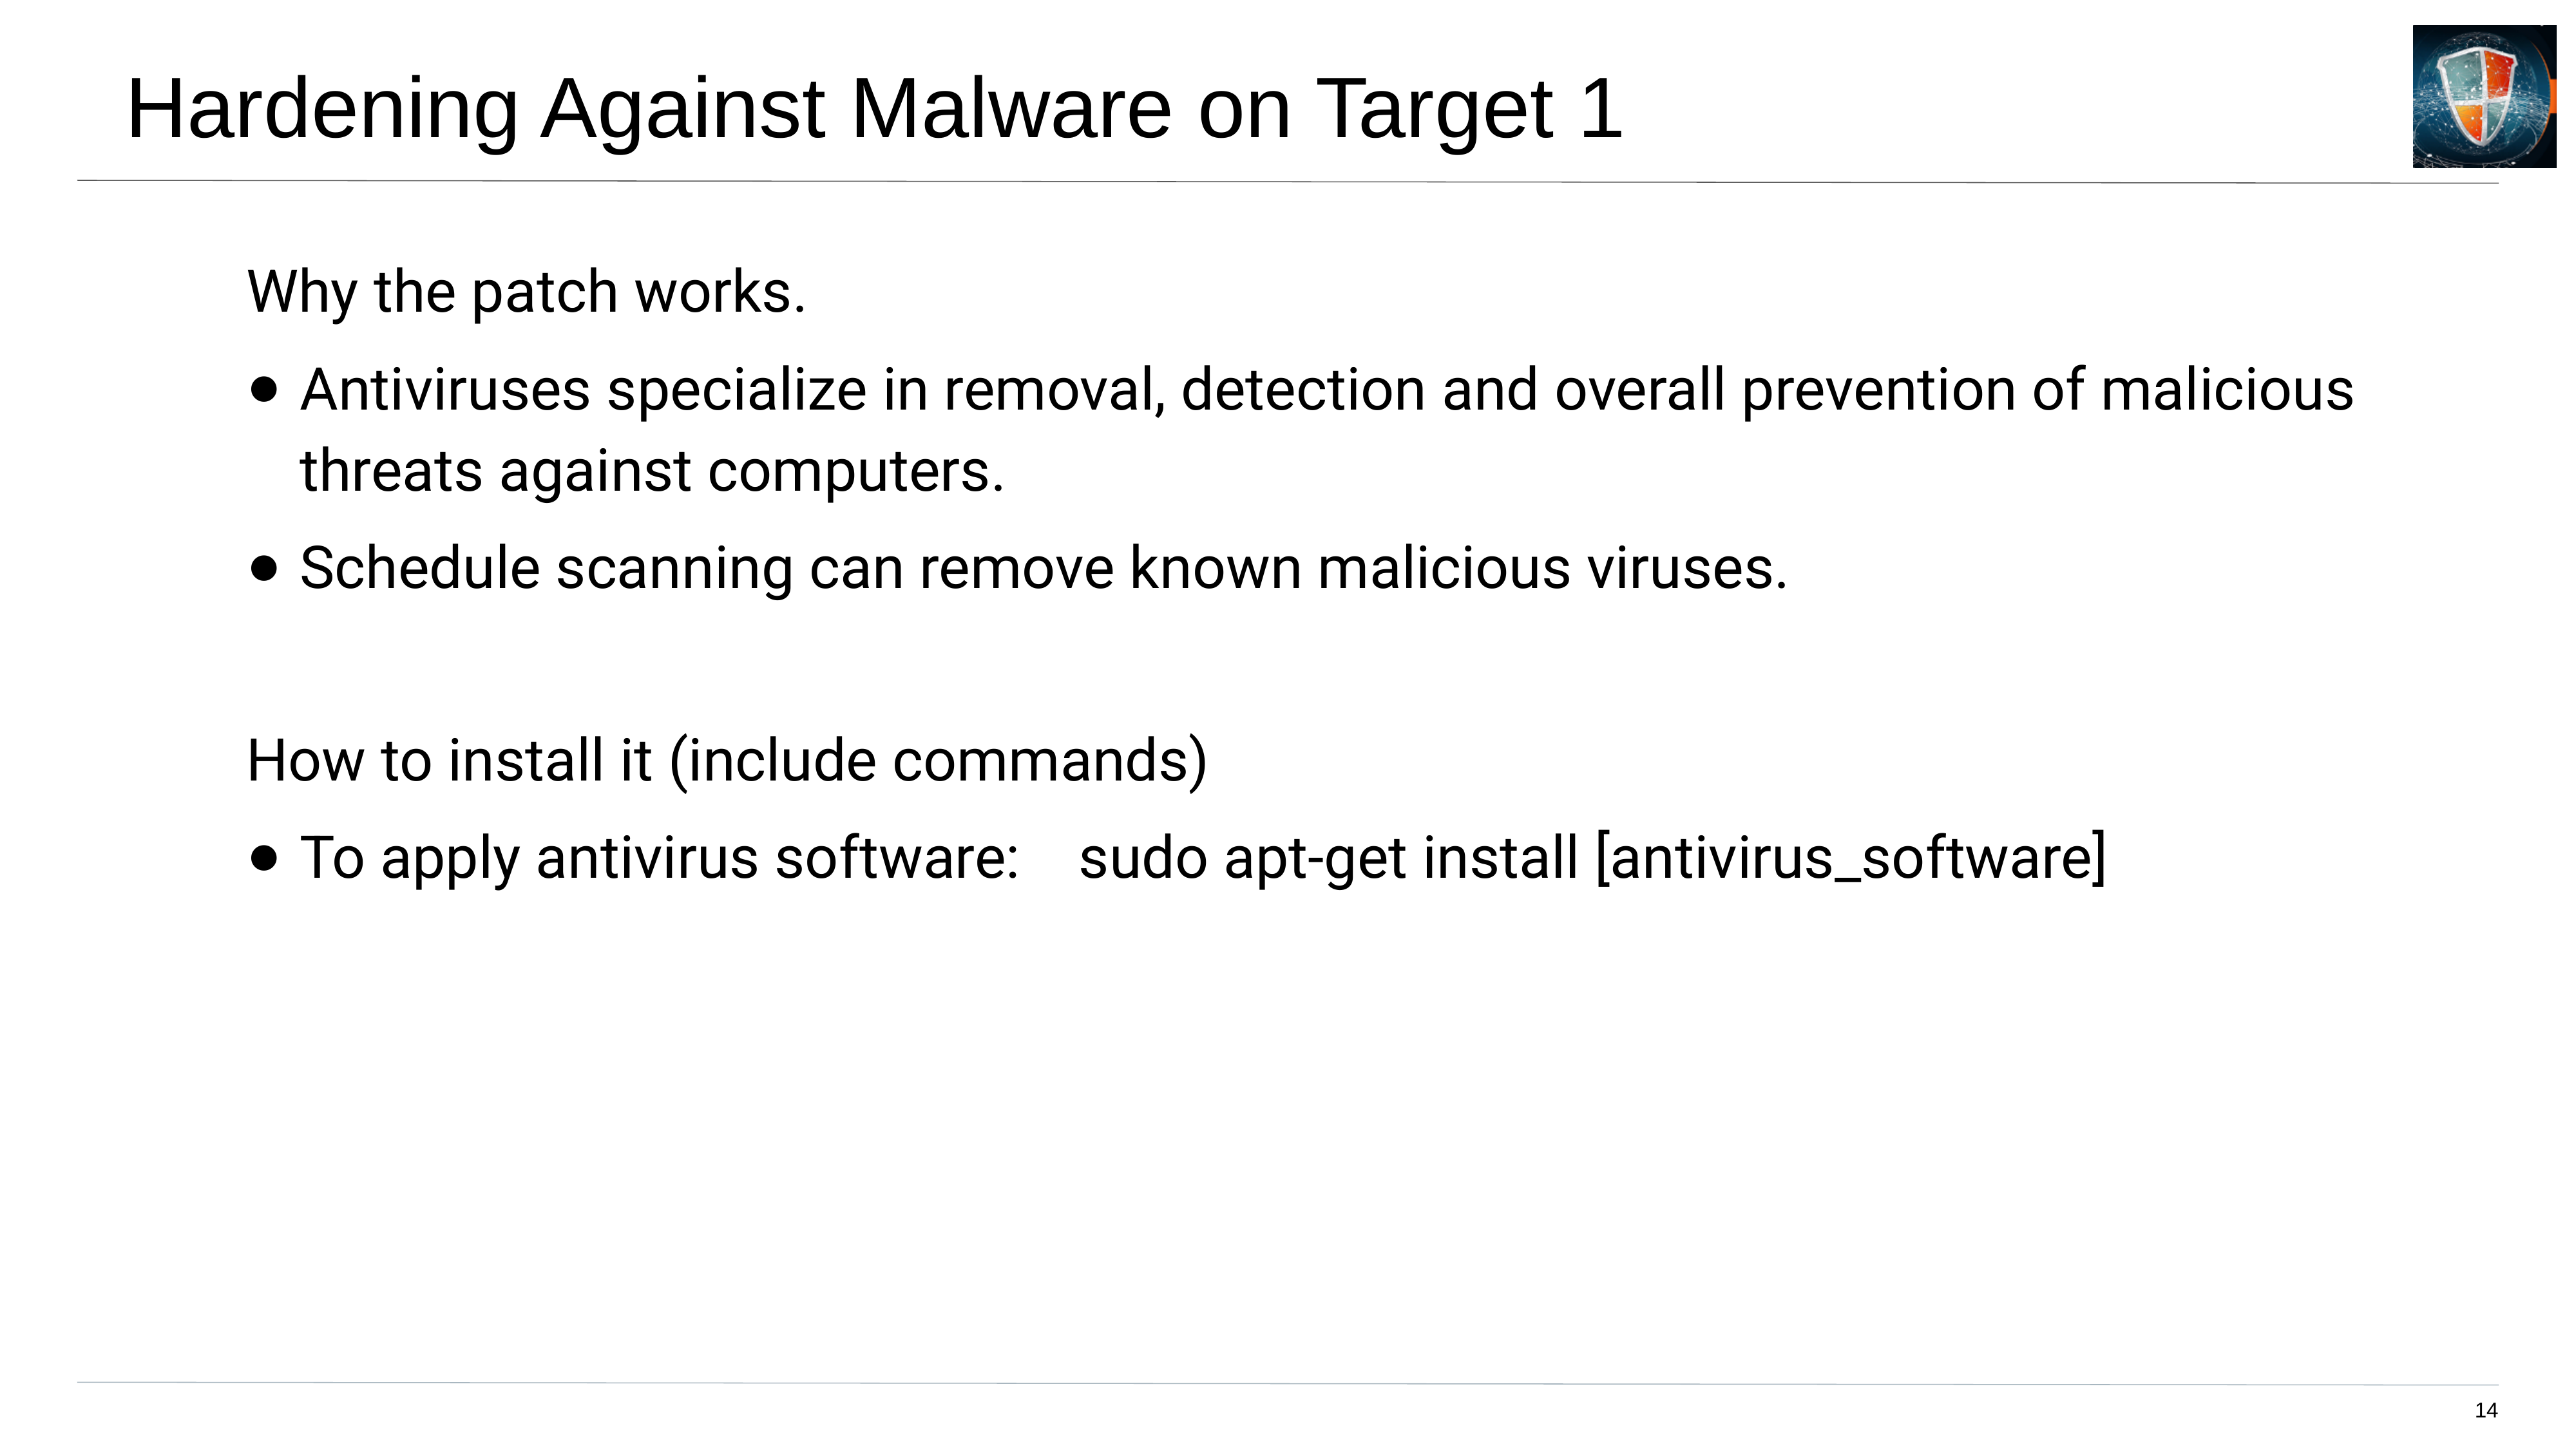

# Hardening Against Malware on Target 1
Why the patch works.
Antiviruses specialize in removal, detection and overall prevention of malicious threats against computers.
Schedule scanning can remove known malicious viruses.

How to install it (include commands)
To apply antivirus software:    sudo apt-get install [antivirus_software]
14